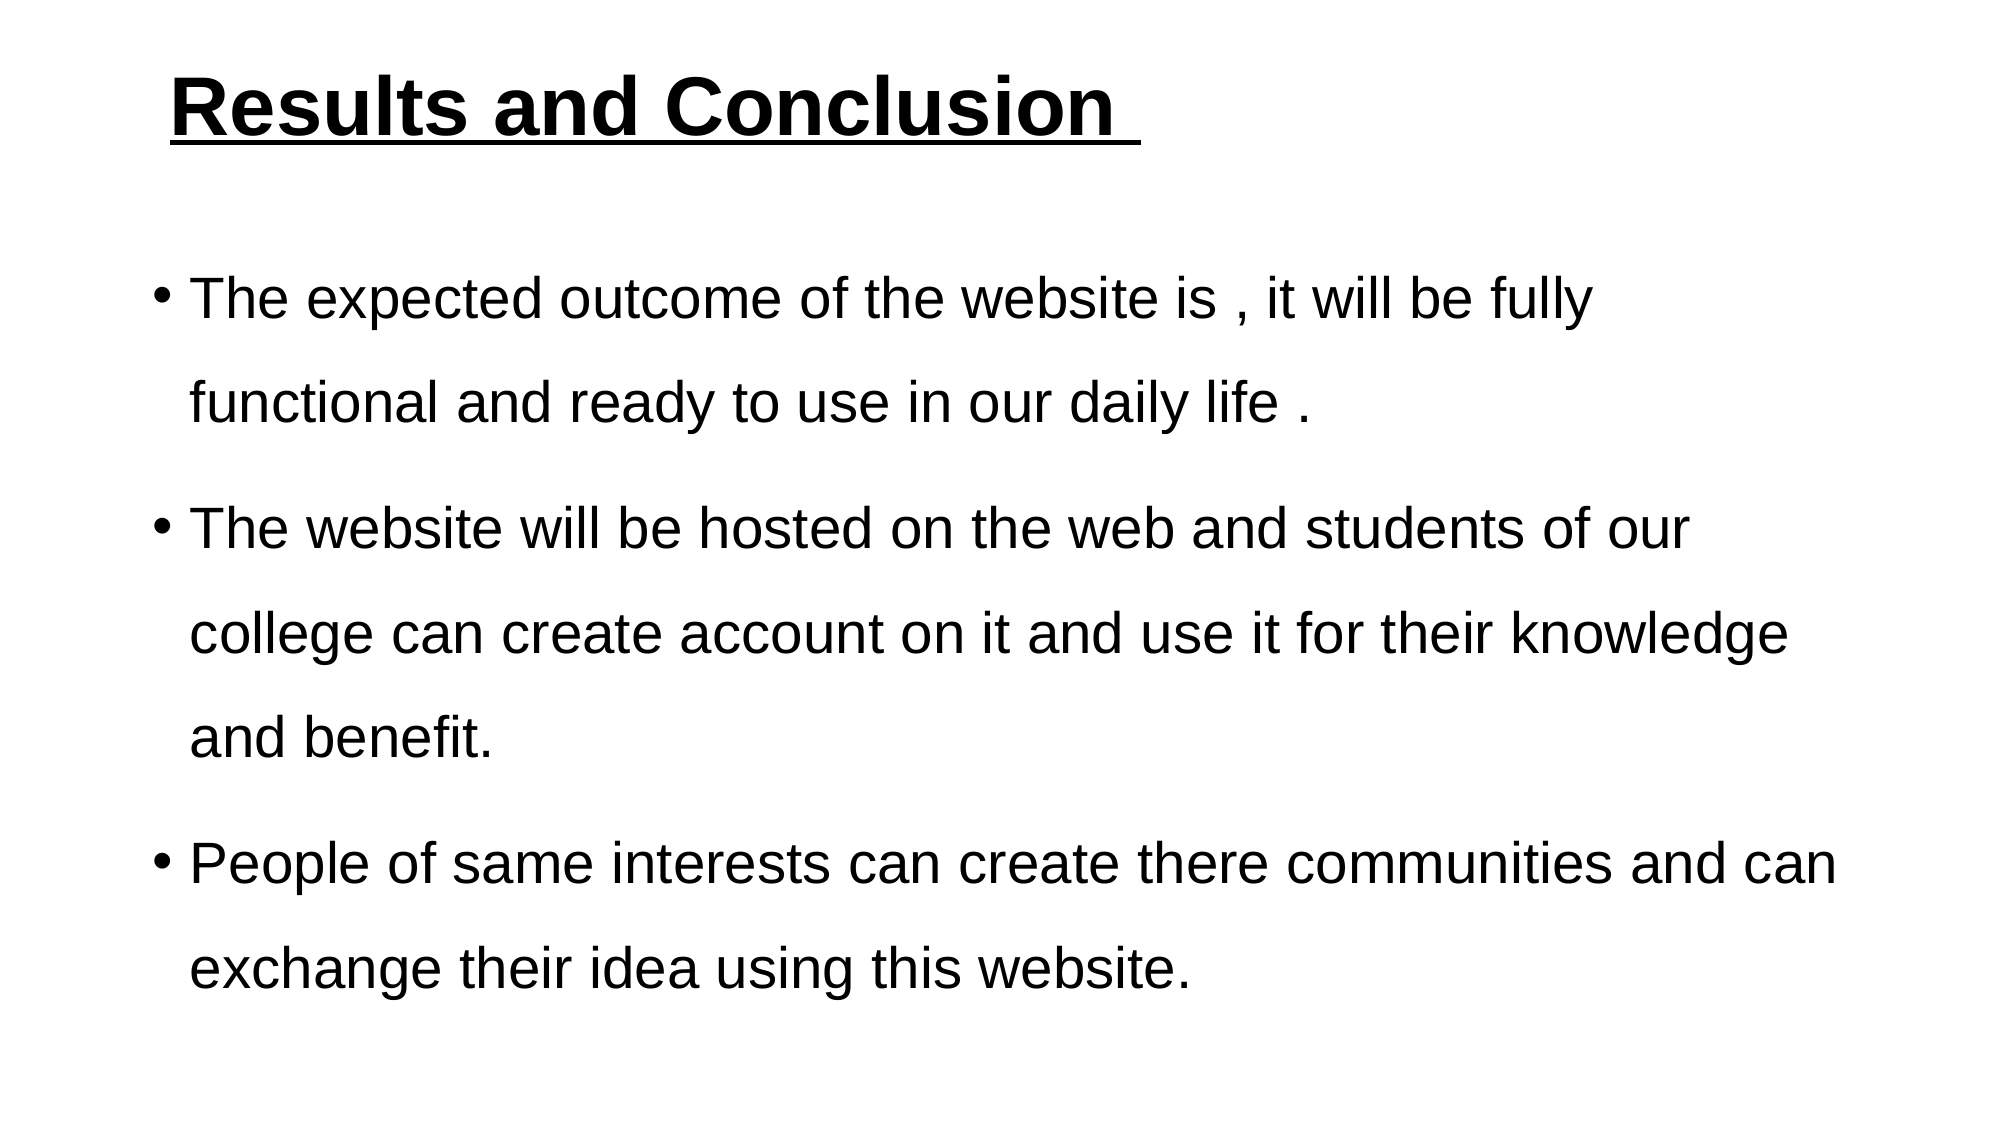

# Results and Conclusion
The expected outcome of the website is , it will be fully functional and ready to use in our daily life .
The website will be hosted on the web and students of our college can create account on it and use it for their knowledge and benefit.
People of same interests can create there communities and can exchange their idea using this website.